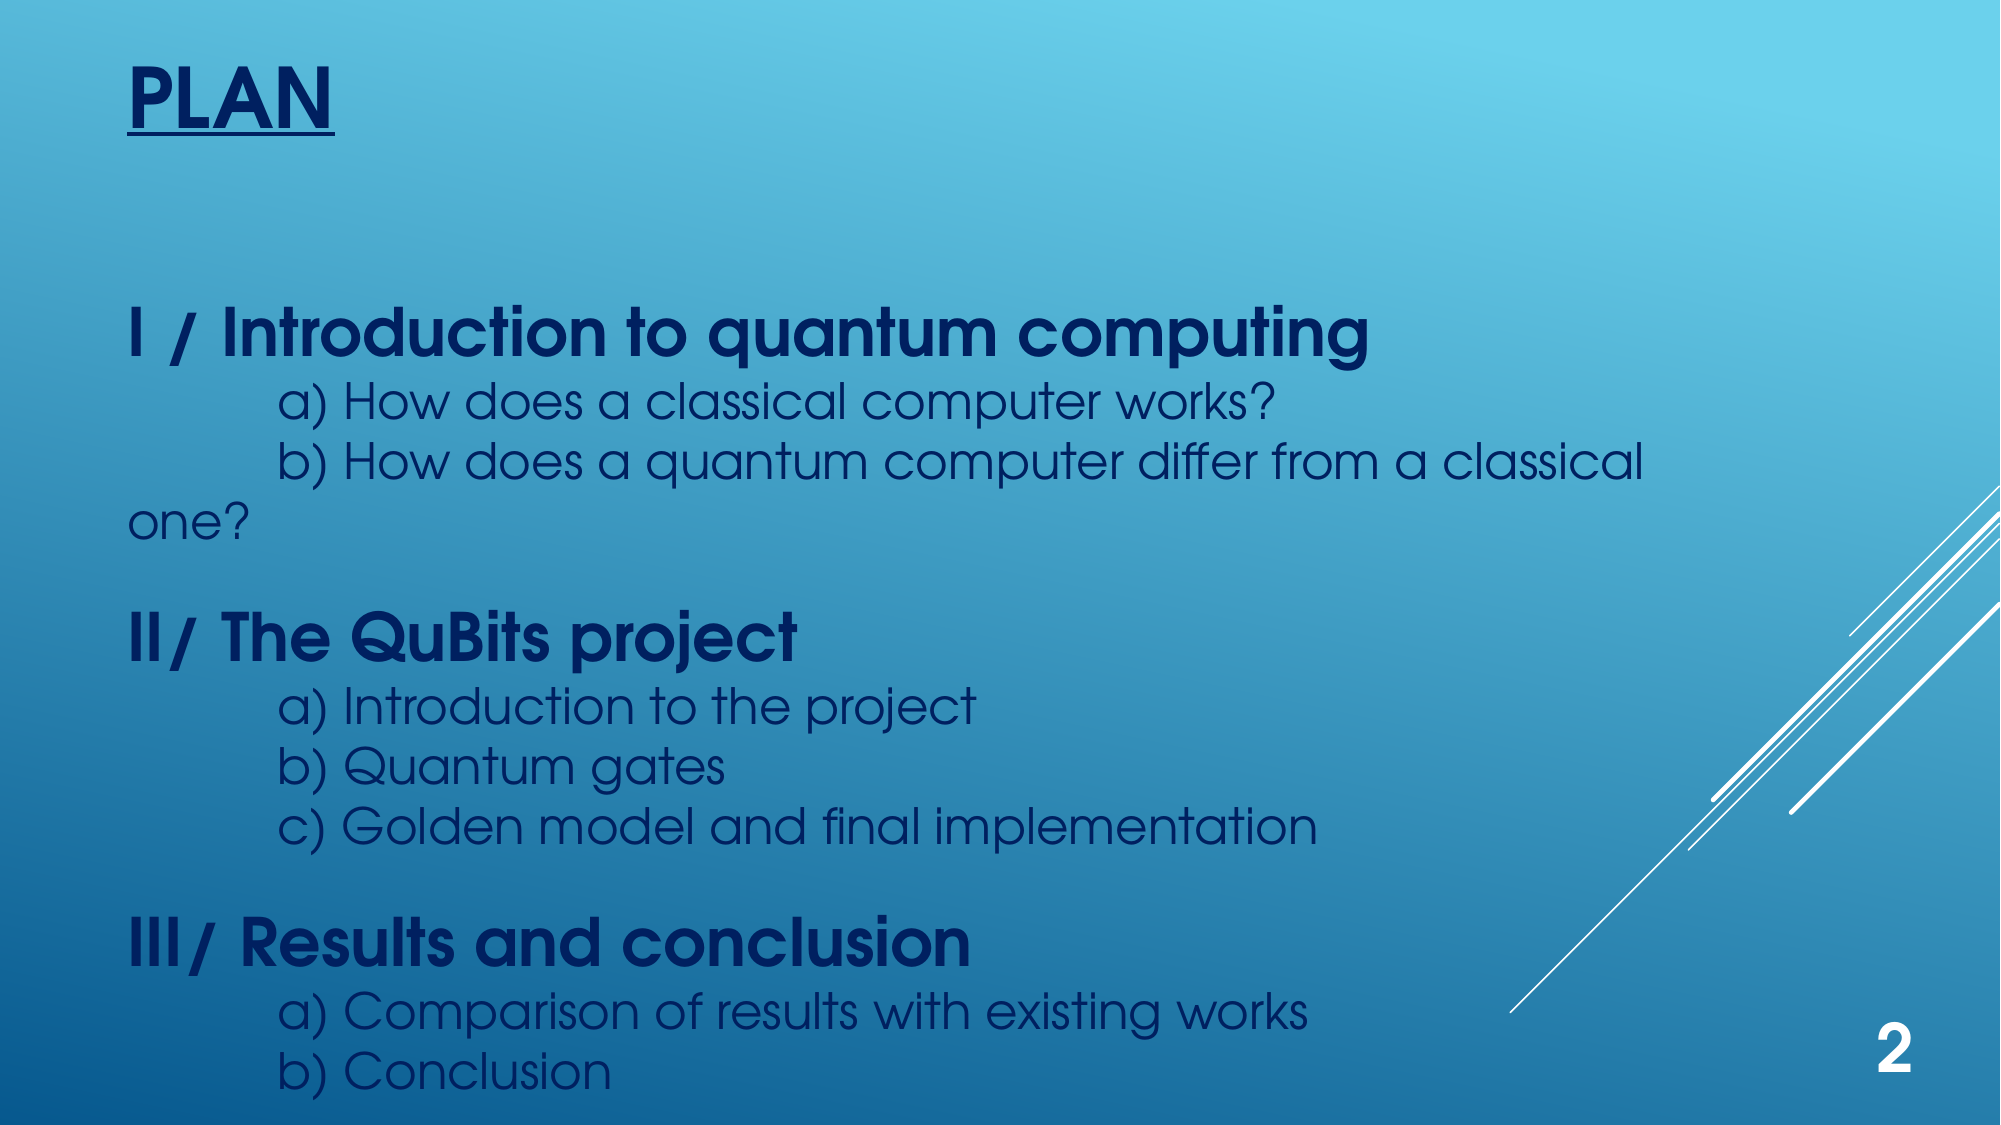

PLAN

I / Introduction to quantum computing
	a) How does a classical computer works?
	b) How does a quantum computer differ from a classical one?

II/ The QuBits project
	a) Introduction to the project
	b) Quantum gates
	c) Golden model and final implementation

III/ Results and conclusion
	a) Comparison of results with existing works
	b) Conclusion
2